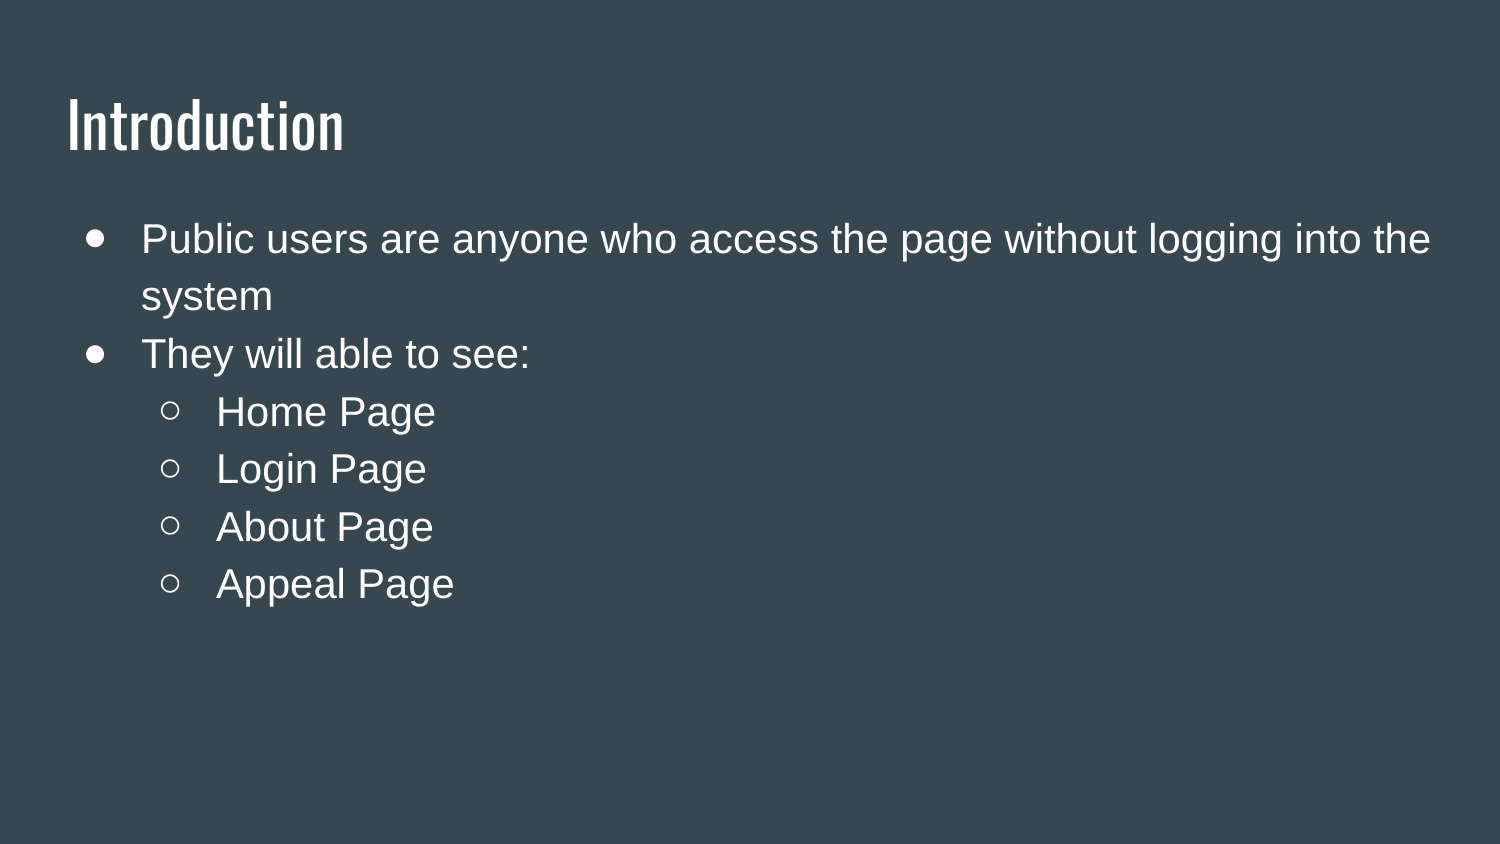

# Introduction
Public users are anyone who access the page without logging into the system
They will able to see:
Home Page
Login Page
About Page
Appeal Page